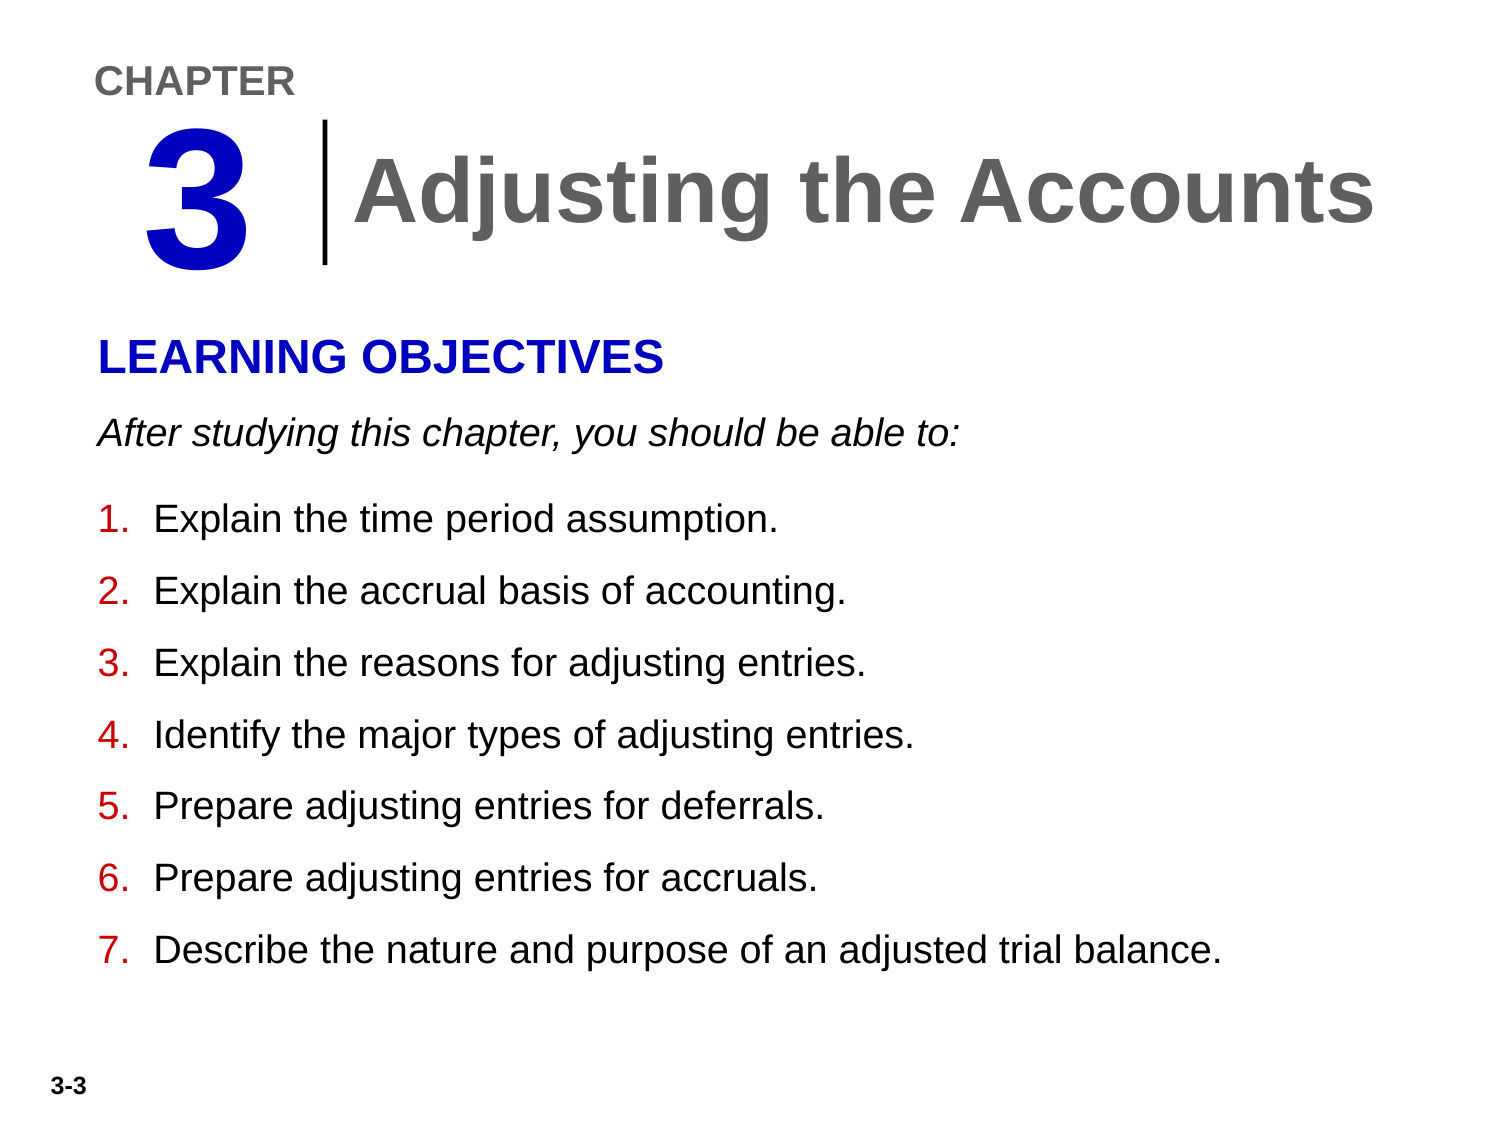

CHAPTER
3

Adjusting the Accounts
LEARNING OBJECTIVES
After studying this chapter, you should be able to:
Explain the time period assumption.
Explain the accrual basis of accounting.
Explain the reasons for adjusting entries.
Identify the major types of adjusting entries.
Prepare adjusting entries for deferrals.
Prepare adjusting entries for accruals.
Describe the nature and purpose of an adjusted trial balance.